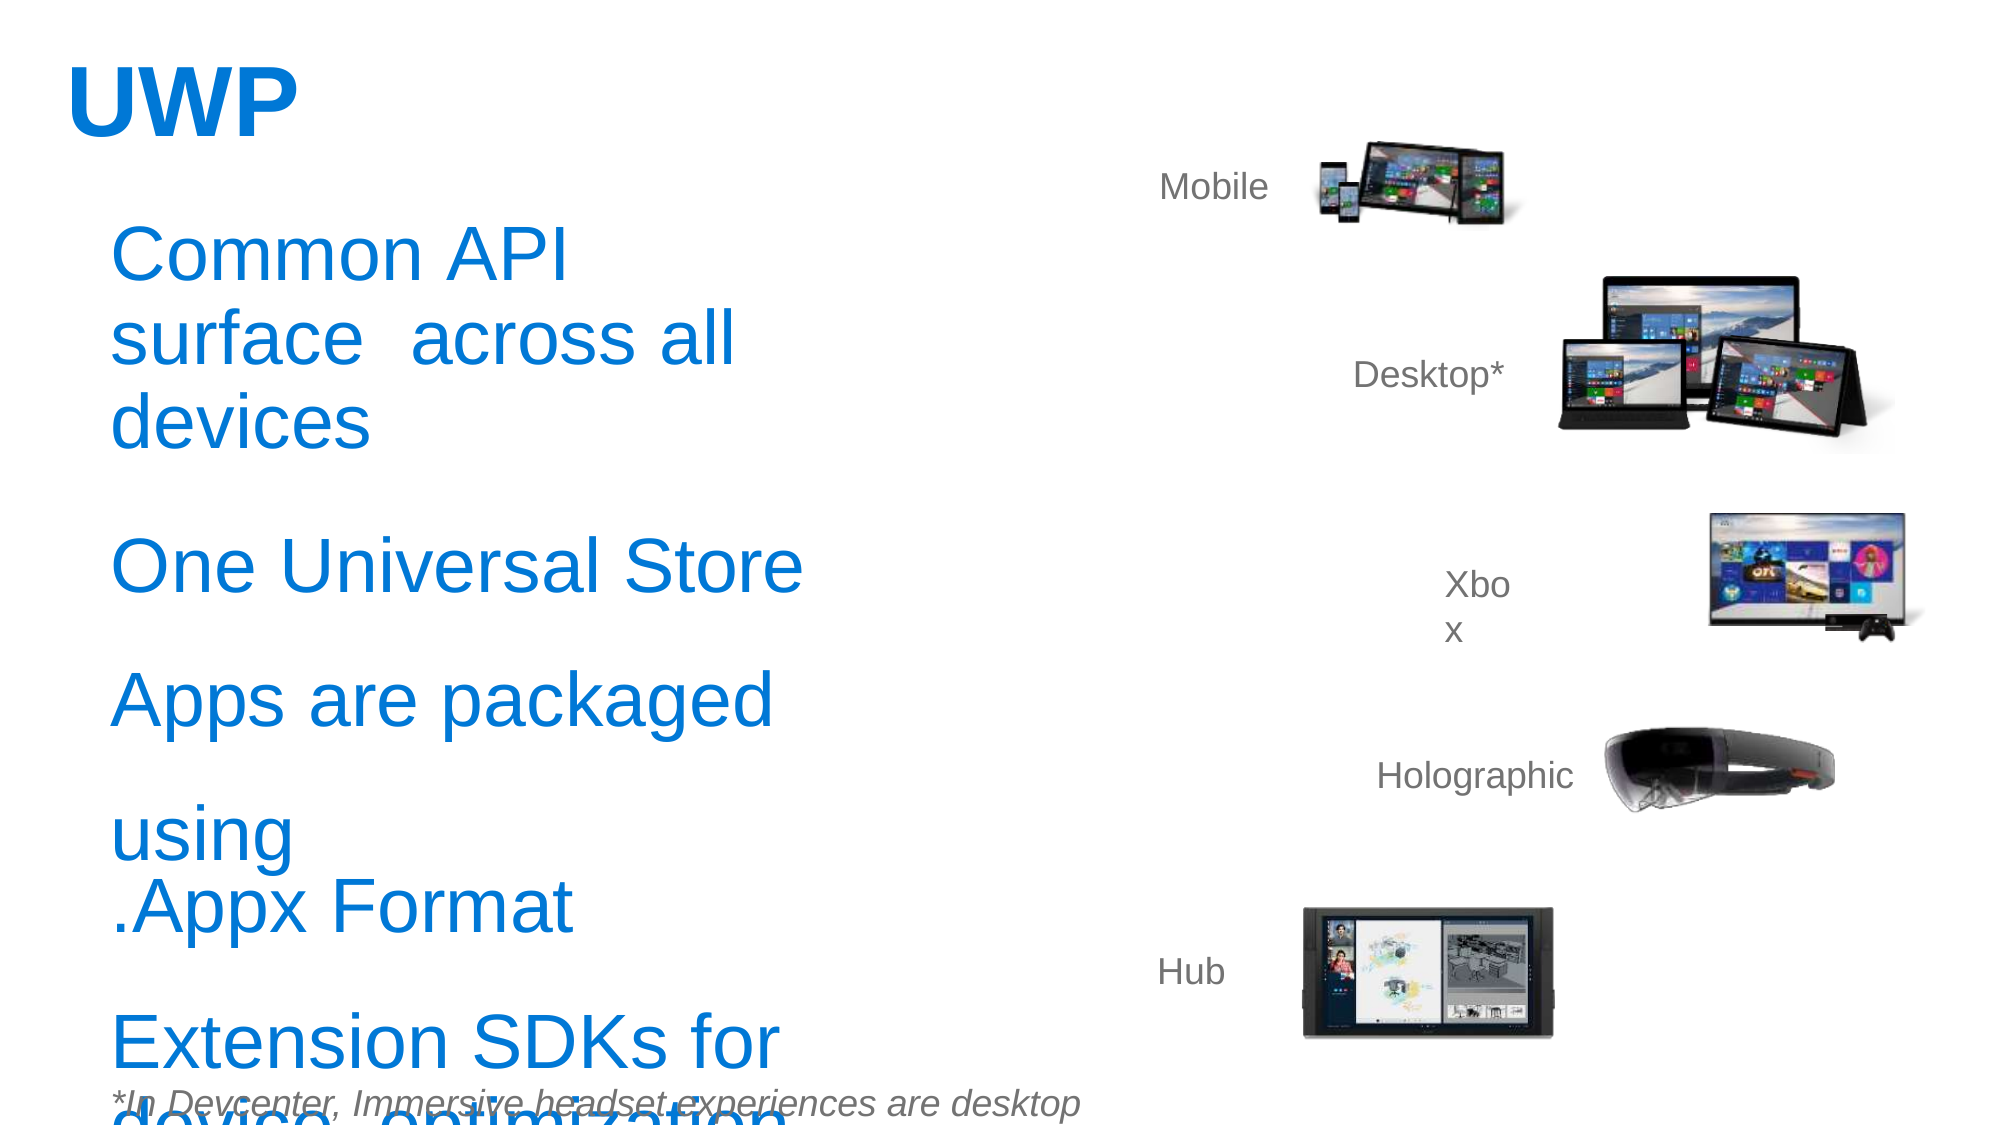

# UWP

Mobile

Common API surface  across all devices
One Universal Store  Apps are packaged using
.Appx Format
Extension SDKs for device  optimization

Desktop*

Xbox

Holographic

Hub

*In Devcenter, Immersive headset experiences are desktop experiences, not Holographic